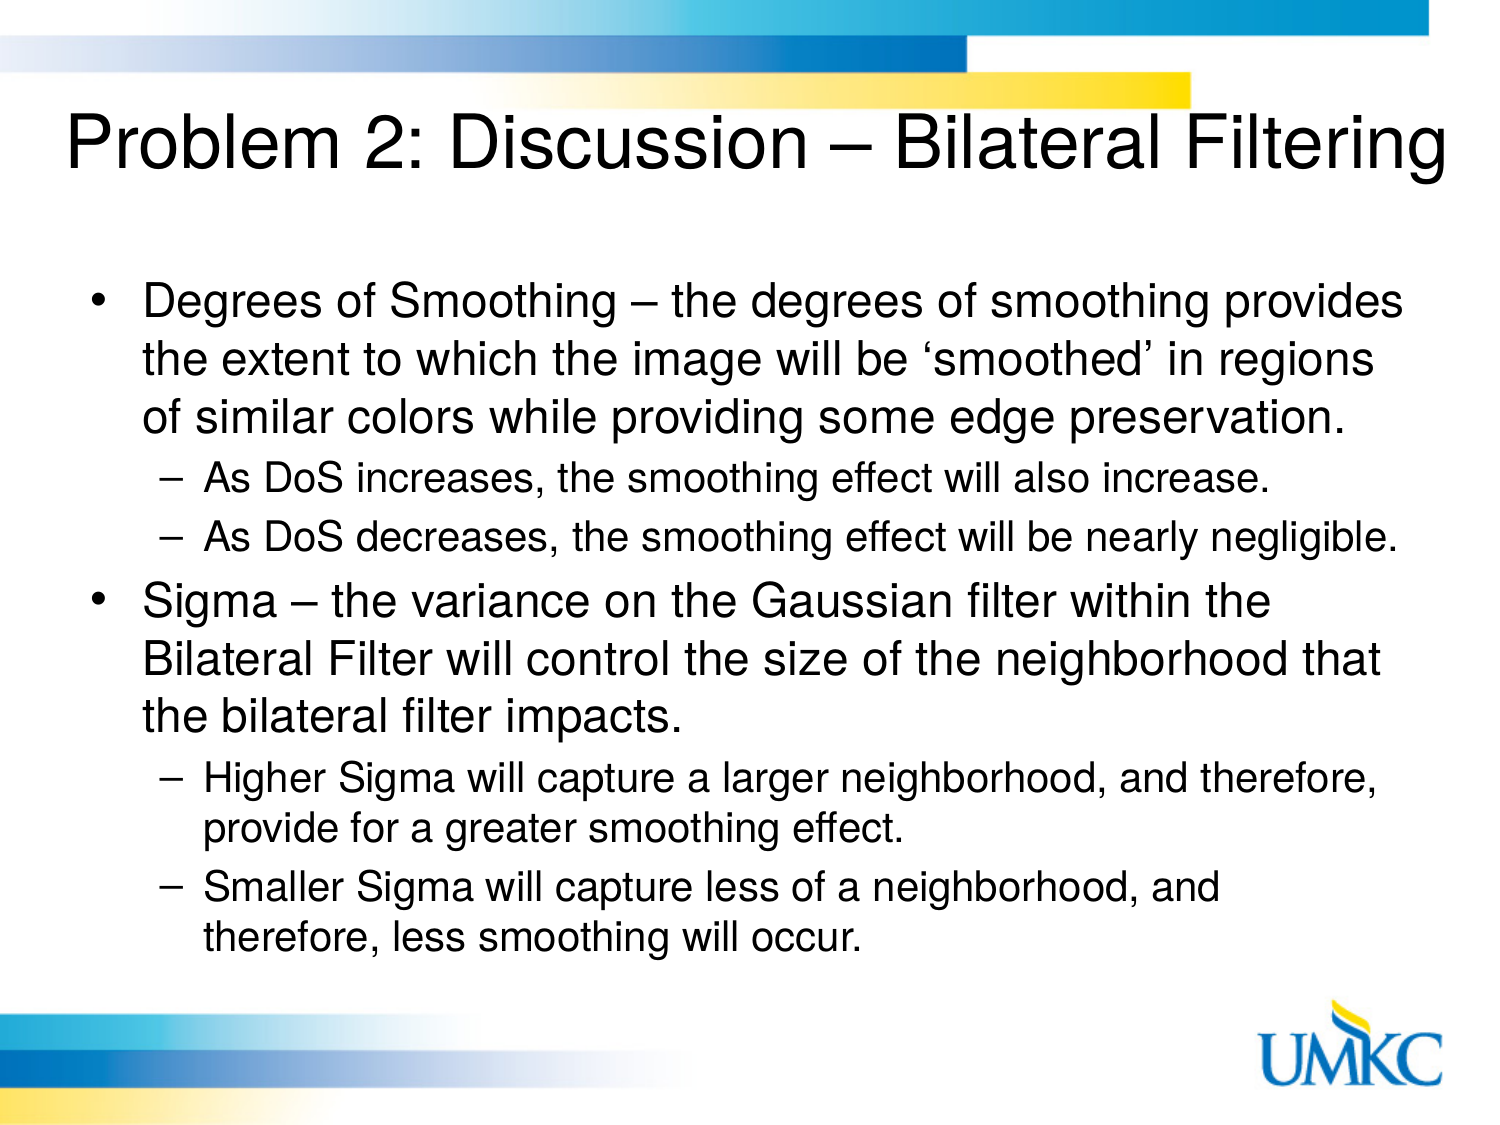

# Problem 2: Discussion – Bilateral Filtering
Degrees of Smoothing – the degrees of smoothing provides the extent to which the image will be ‘smoothed’ in regions of similar colors while providing some edge preservation.
As DoS increases, the smoothing effect will also increase.
As DoS decreases, the smoothing effect will be nearly negligible.
Sigma – the variance on the Gaussian filter within the Bilateral Filter will control the size of the neighborhood that the bilateral filter impacts.
Higher Sigma will capture a larger neighborhood, and therefore, provide for a greater smoothing effect.
Smaller Sigma will capture less of a neighborhood, and therefore, less smoothing will occur.